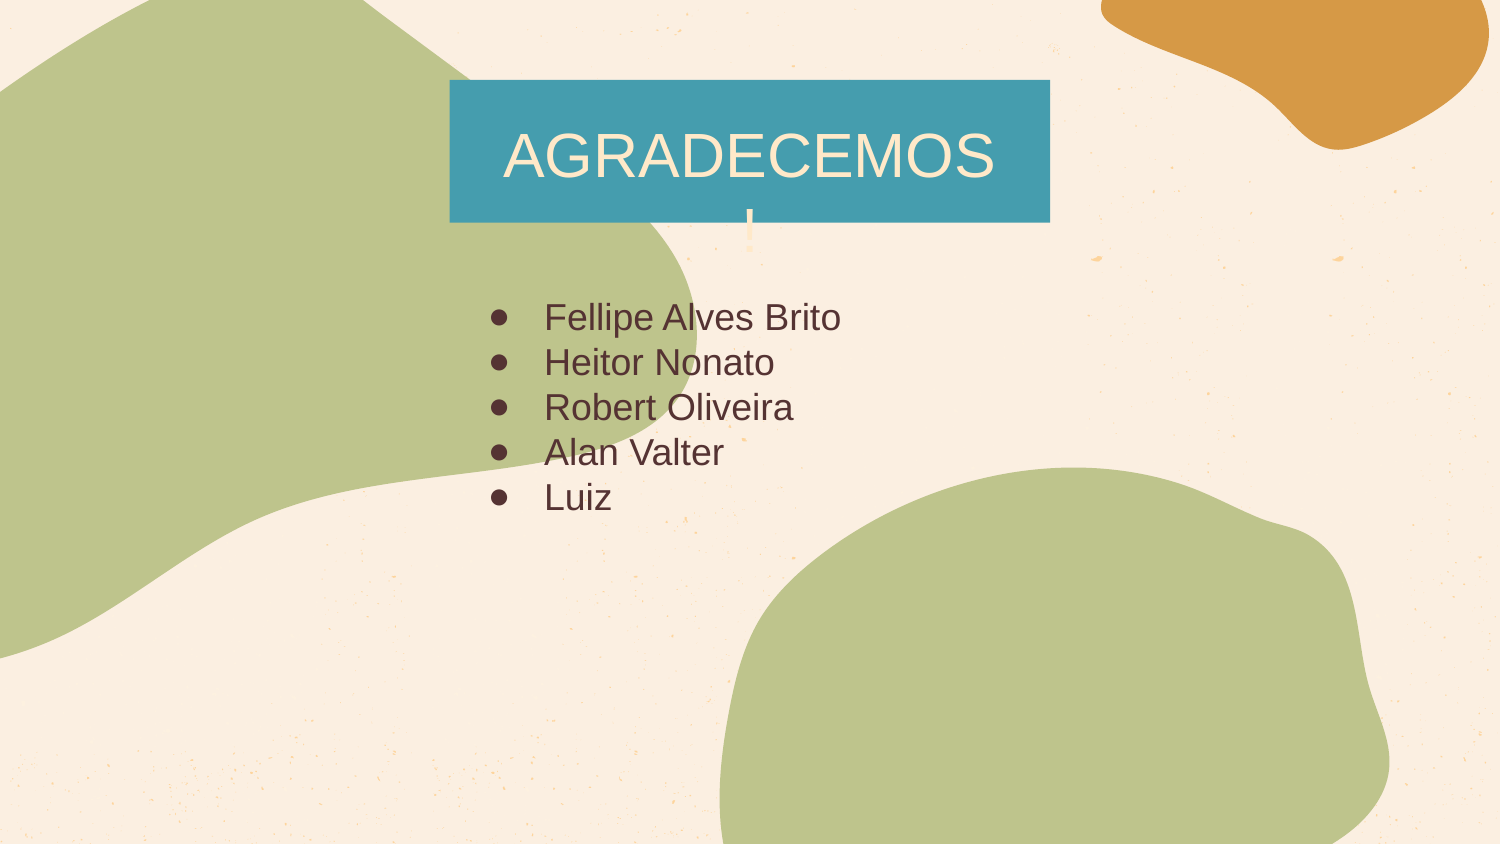

AGRADECEMOS!
Fellipe Alves Brito
Heitor Nonato
Robert Oliveira
Alan Valter
Luiz